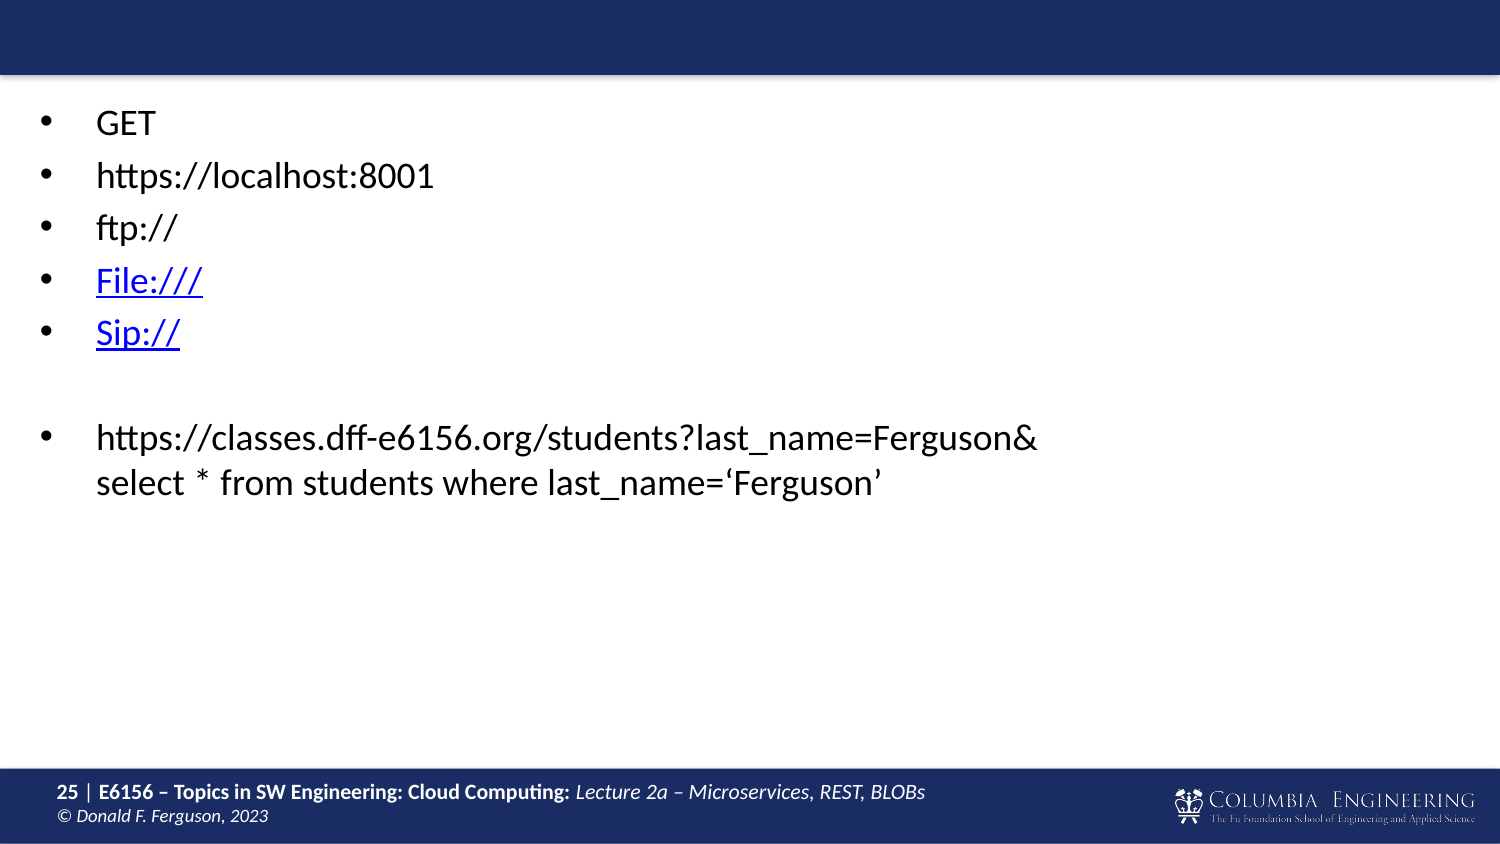

#
GET
https://localhost:8001
ftp://
File:///
Sip://

https://classes.dff-e6156.org/students?last_name=Ferguson&
select * from students where last_name=‘Ferguson’